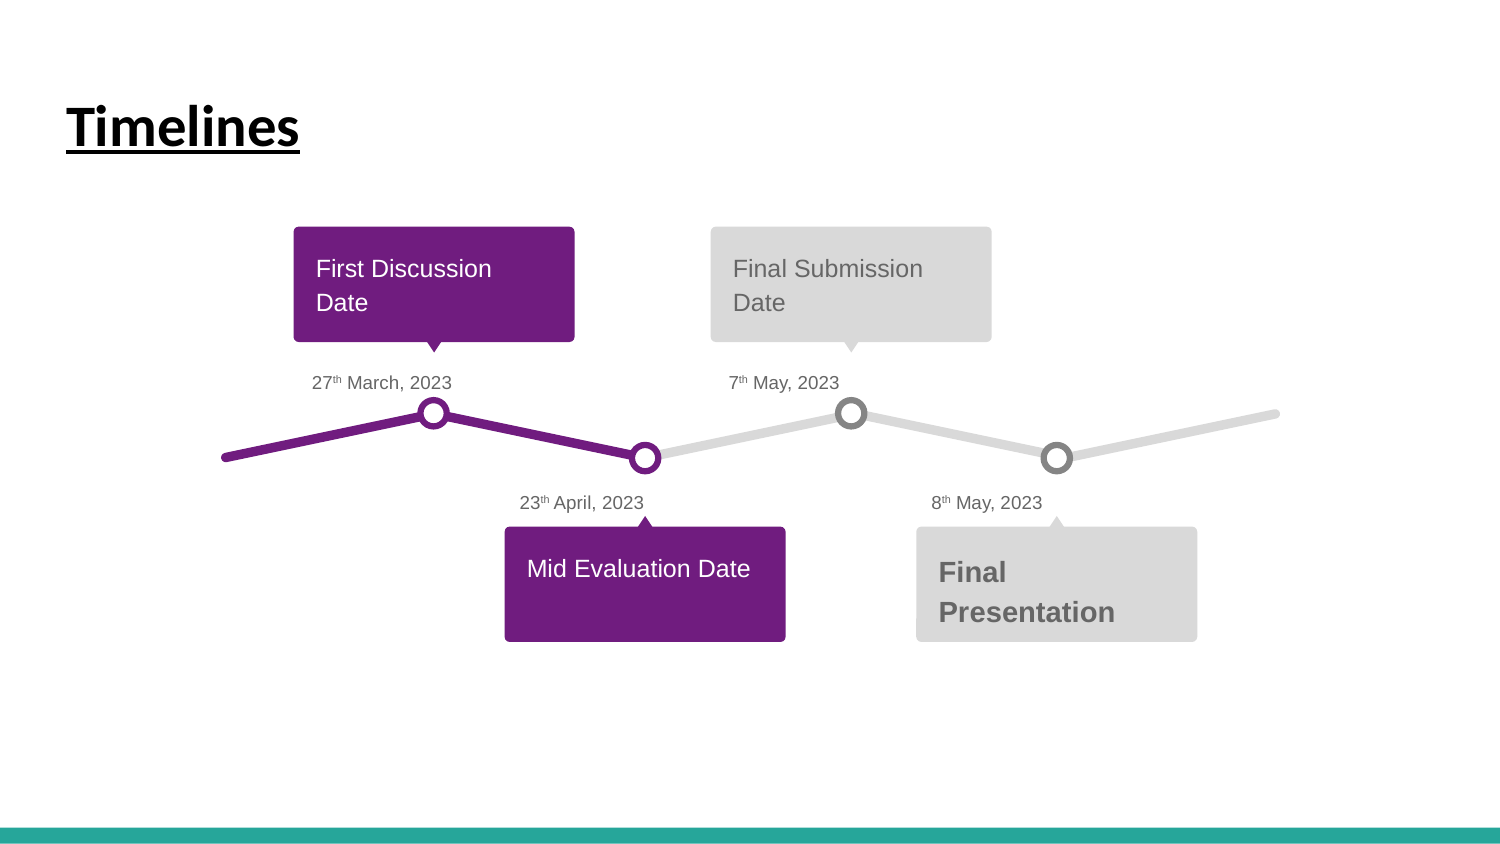

# Timelines

First Discussion Date

 27th March, 2023

Final Submission Date

 7th May, 2023

23th April, 2023

Mid Evaluation Date

8th May, 2023

Final Presentation